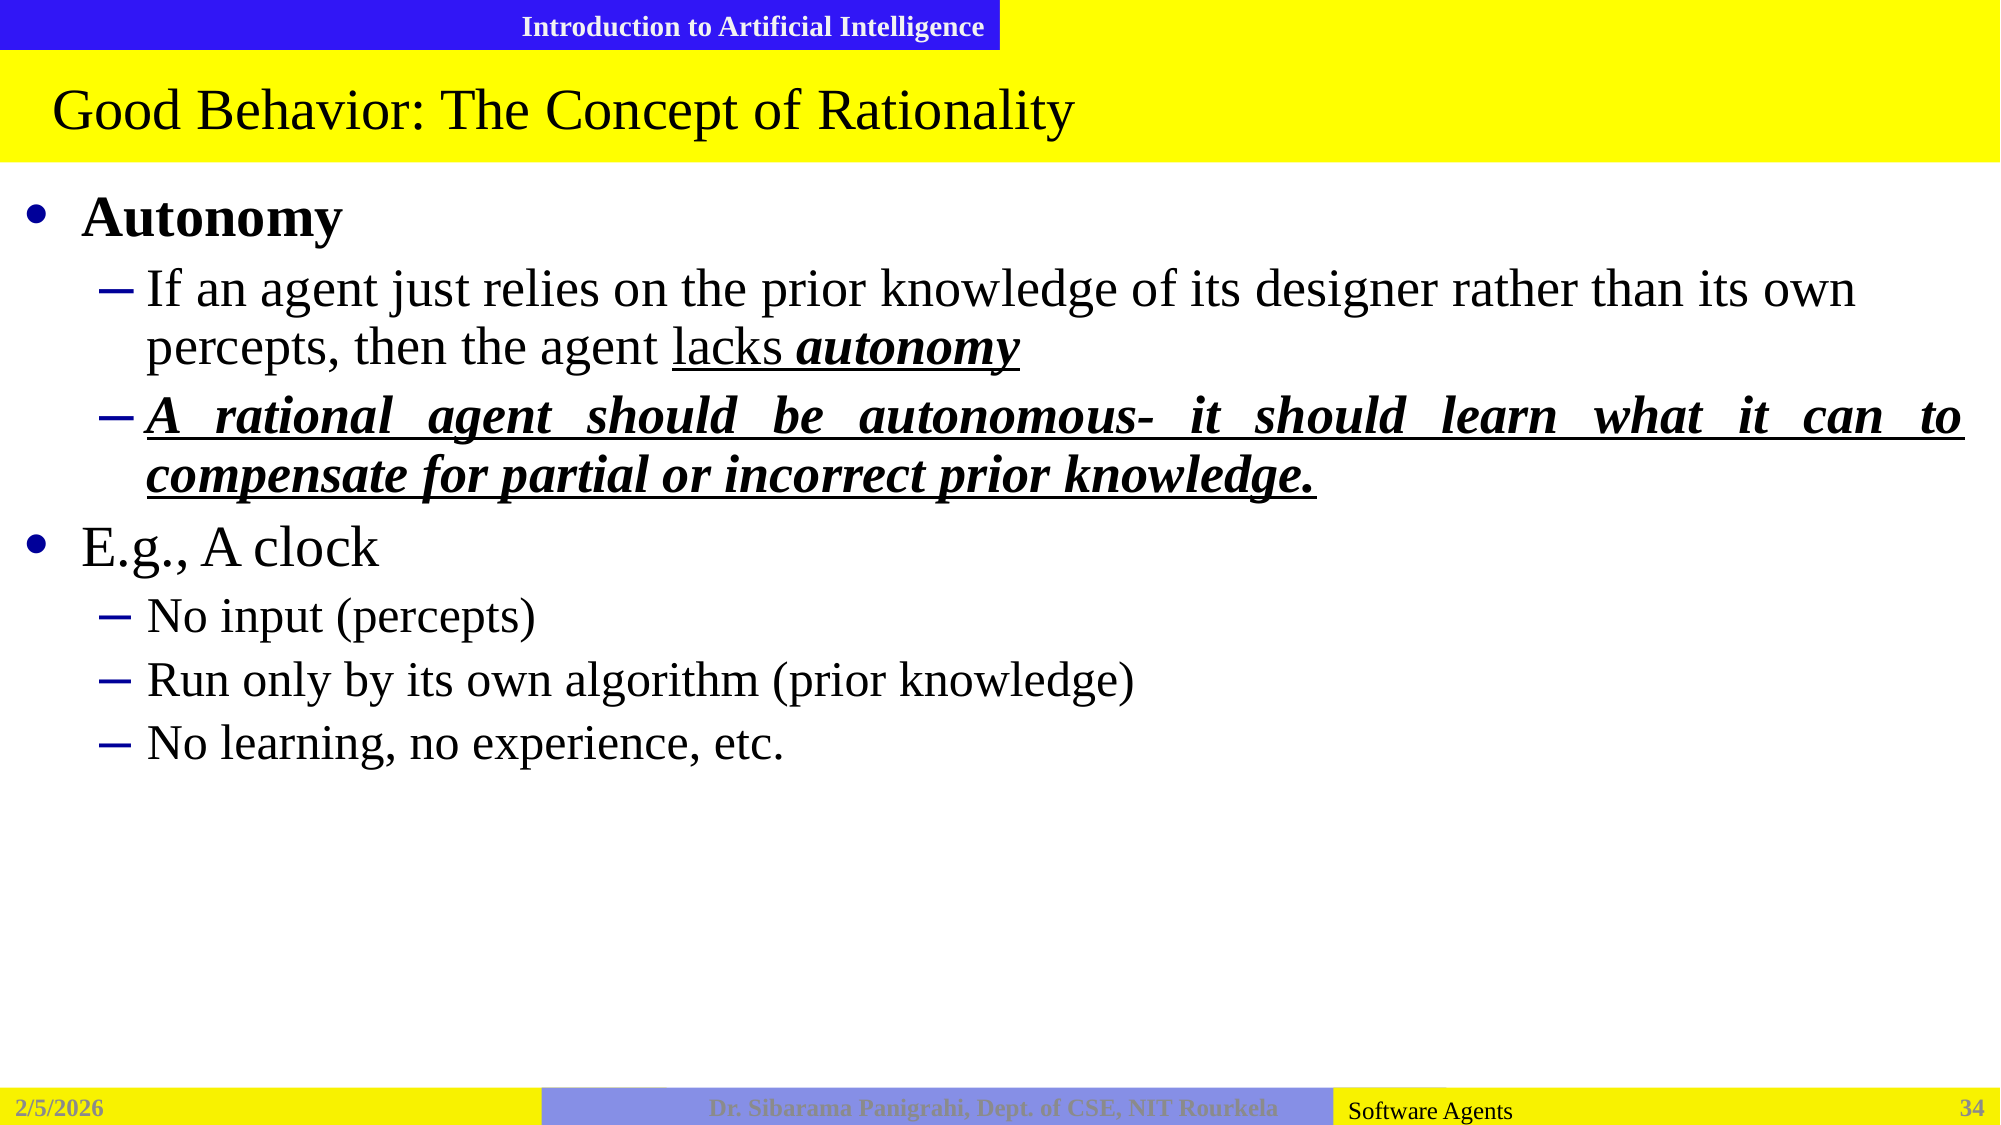

# Good Behavior: The Concept of Rationality
Autonomy
If an agent just relies on the prior knowledge of its designer rather than its own percepts, then the agent lacks autonomy
A rational agent should be autonomous- it should learn what it can to compensate for partial or incorrect prior knowledge.
E.g., A clock
No input (percepts)
Run only by its own algorithm (prior knowledge)
No learning, no experience, etc.
2/5/2026
Dr. Sibarama Panigrahi, Dept. of CSE, NIT Rourkela
34
Software Agents